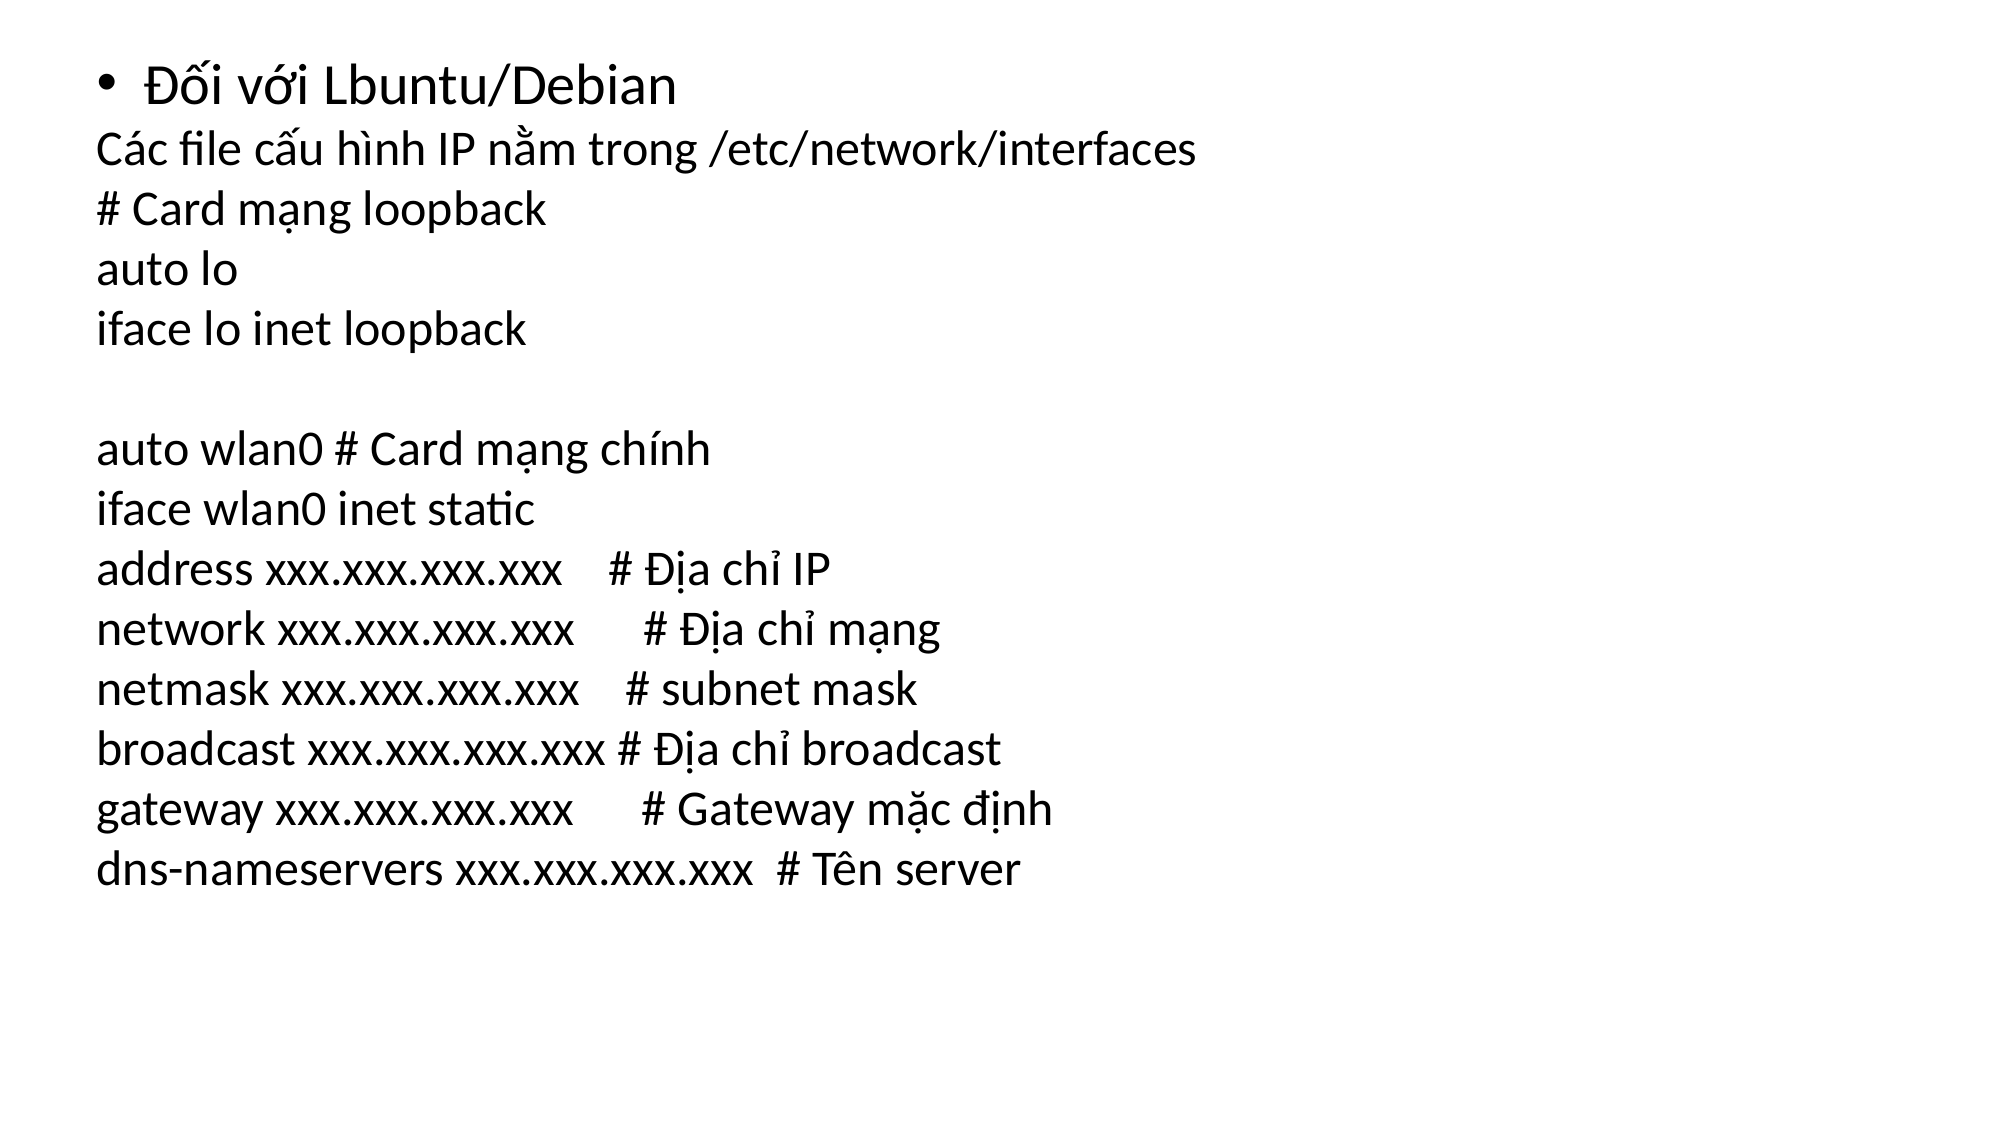

Đối với Lbuntu/Debian
Các file cấu hình IP nằm trong /etc/network/interfaces
# Card mạng loopback
auto lo
iface lo inet loopback

auto wlan0 # Card mạng chính
iface wlan0 inet static
address xxx.xxx.xxx.xxx    # Địa chỉ IP
network xxx.xxx.xxx.xxx      # Địa chỉ mạng
netmask xxx.xxx.xxx.xxx    # subnet mask
broadcast xxx.xxx.xxx.xxx # Địa chỉ broadcast
gateway xxx.xxx.xxx.xxx      # Gateway mặc định
dns-nameservers xxx.xxx.xxx.xxx  # Tên server